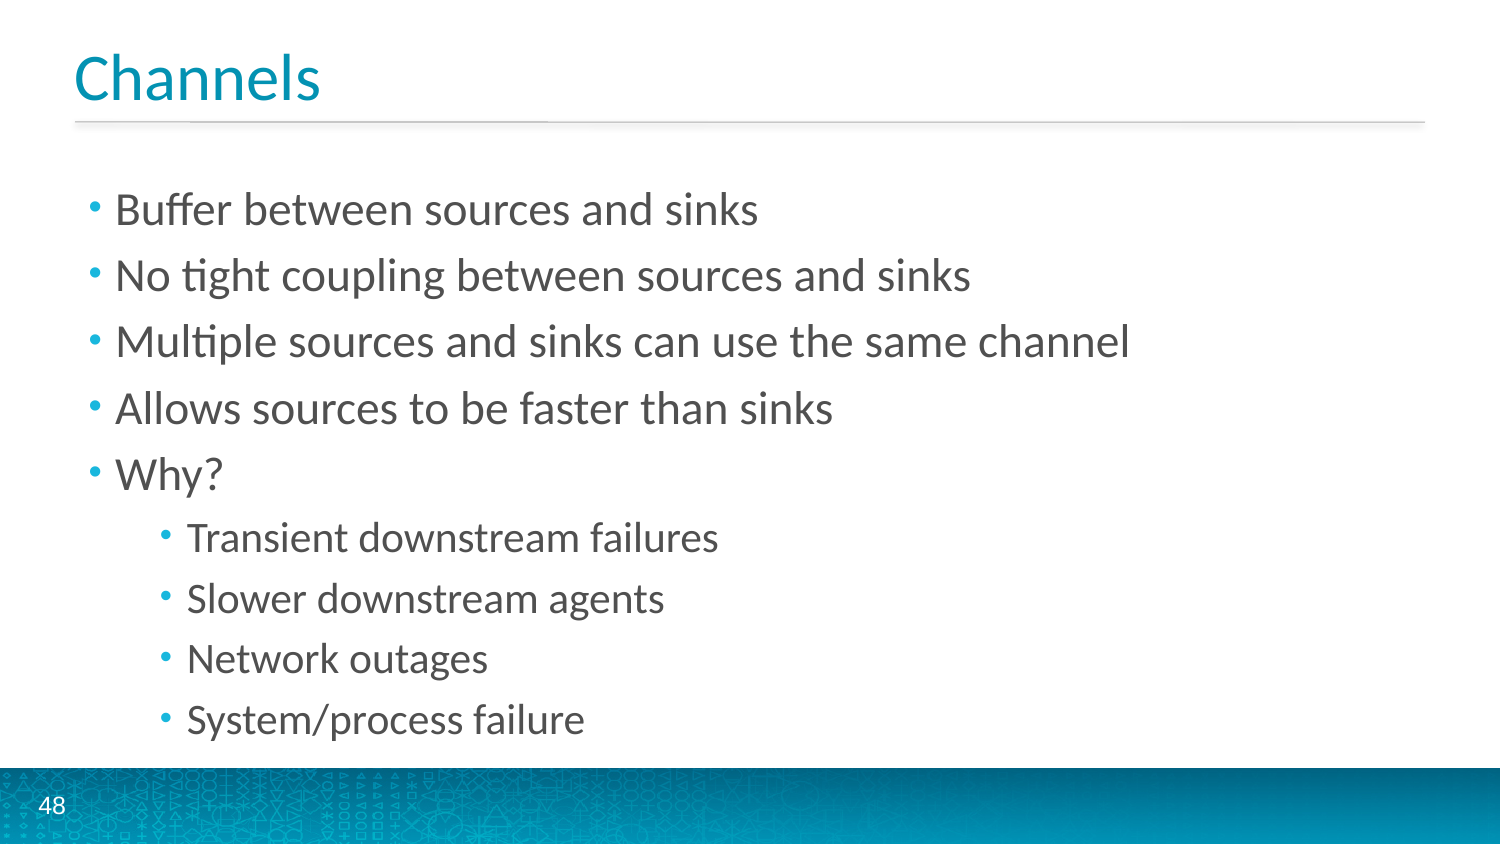

# Channels
Buffer between sources and sinks
No tight coupling between sources and sinks
Multiple sources and sinks can use the same channel
Allows sources to be faster than sinks
Why?
Transient downstream failures
Slower downstream agents
Network outages
System/process failure

48